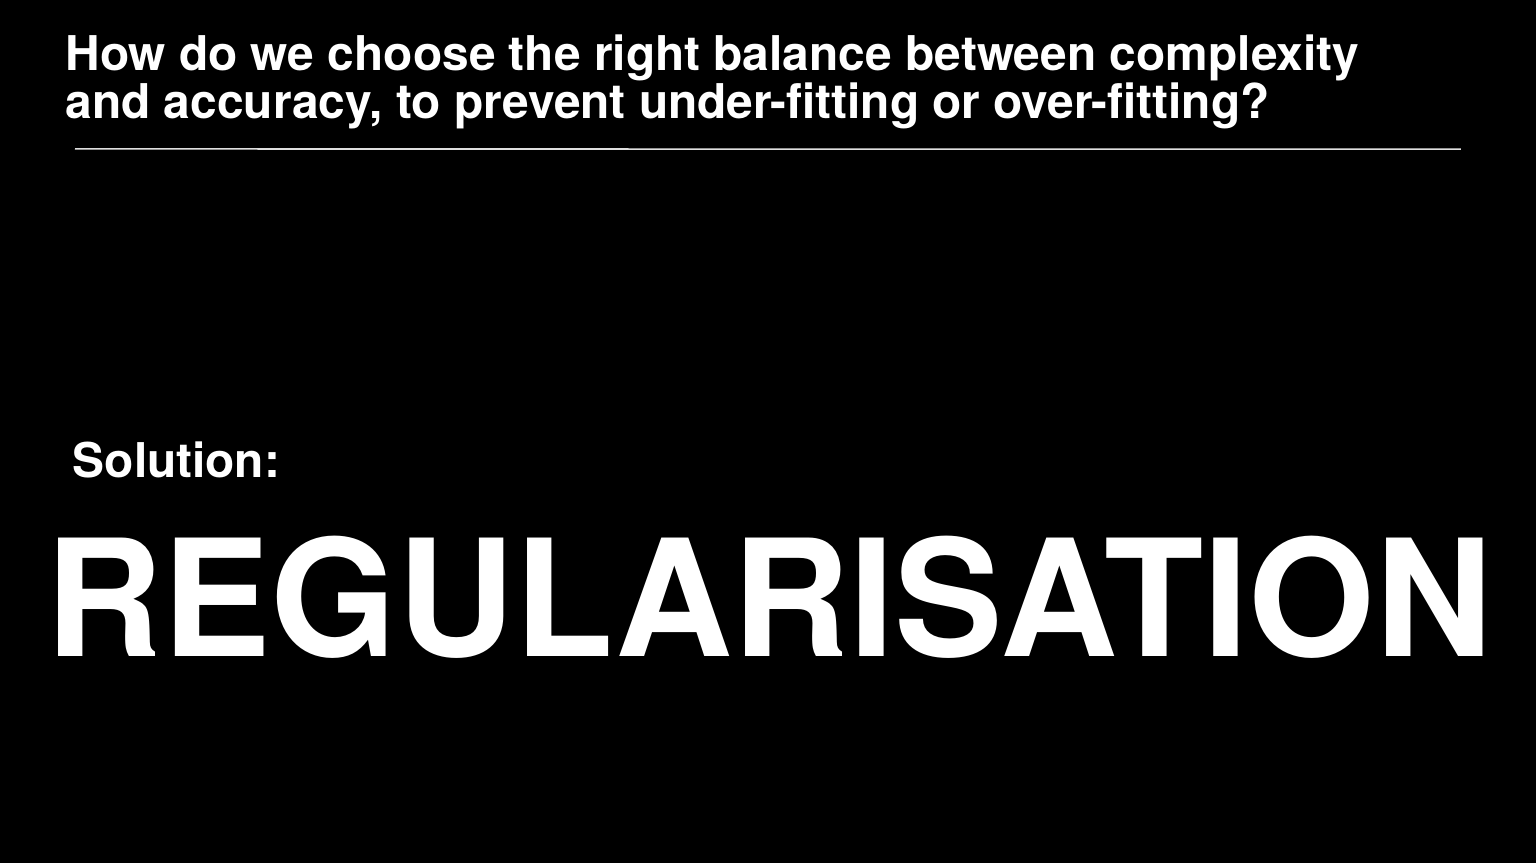

How do we choose the right balance between complexity   and accuracy, to prevent under-fitting or over-fitting?

Solution:
REGULARISATION